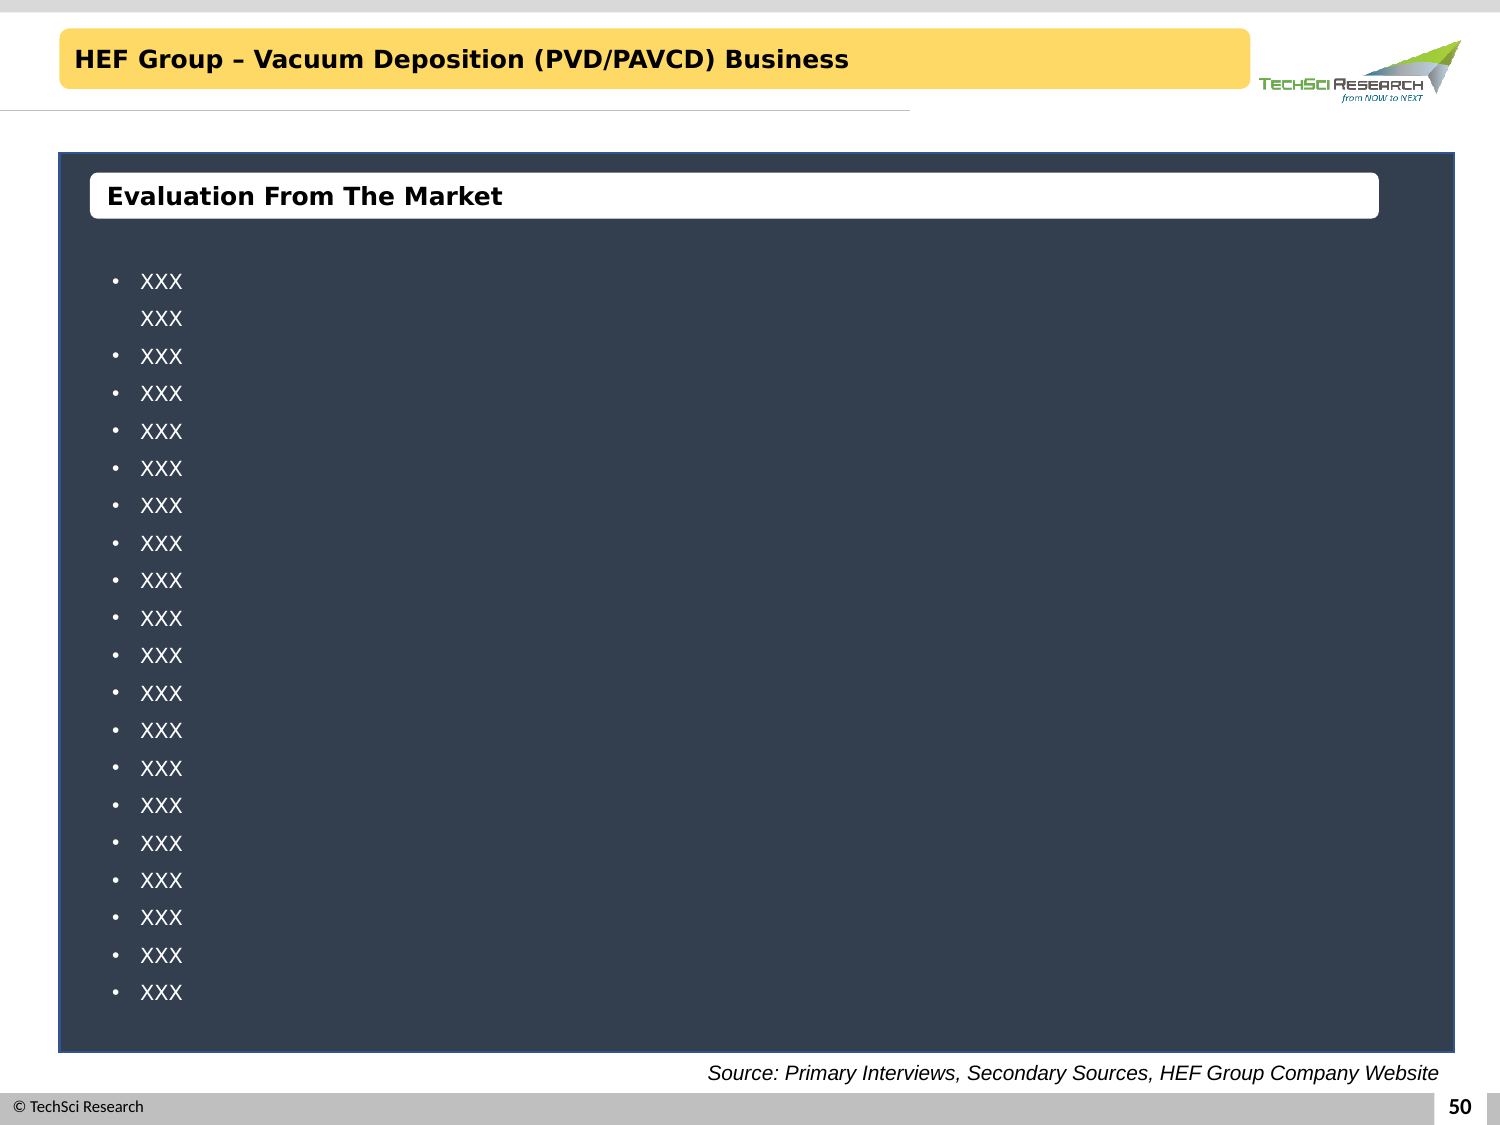

HEF Group – Vacuum Deposition (PVD/PAVCD) Business

Evaluation From The Market
XXX
XXX
XXX
XXX
XXX
XXX
XXX
XXX
XXX
XXX
XXX
XXX
XXX
XXX
XXX
XXX
XXX
XXX
XXX
XXX

Source: Primary Interviews, Secondary Sources, HEF Group Company Website